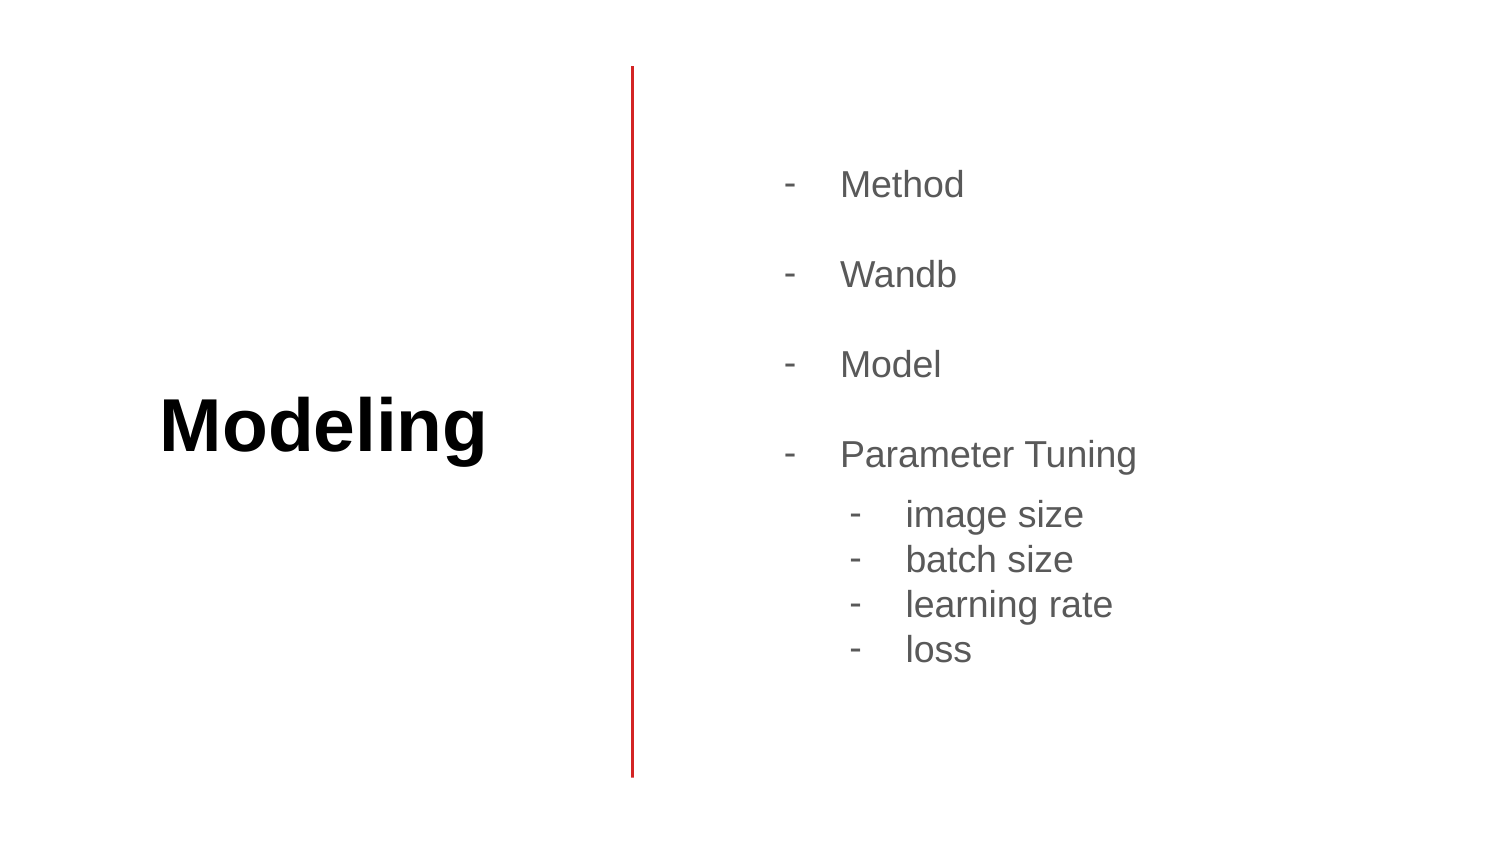

Method

Wandb

Model

Parameter Tuning

Modeling

image size
batch size
learning rate
loss